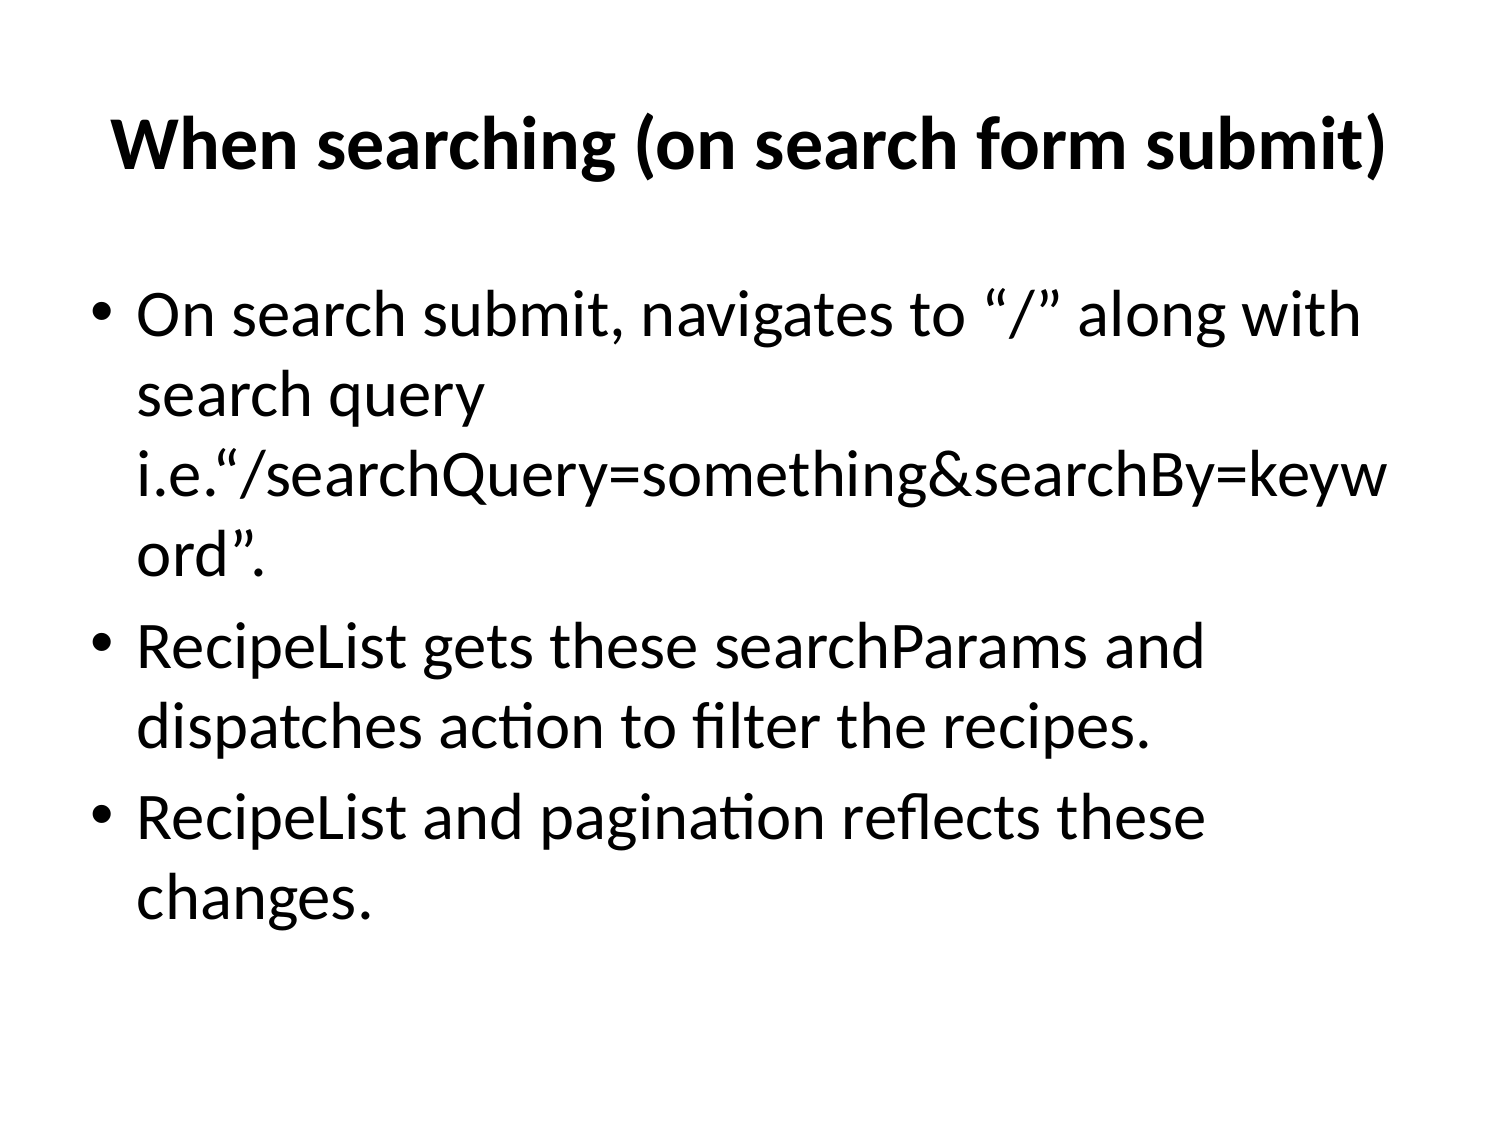

# When searching (on search form submit)
On search submit, navigates to “/” along with search query i.e.“/searchQuery=something&searchBy=keyword”.
RecipeList gets these searchParams and dispatches action to filter the recipes.
RecipeList and pagination reflects these changes.